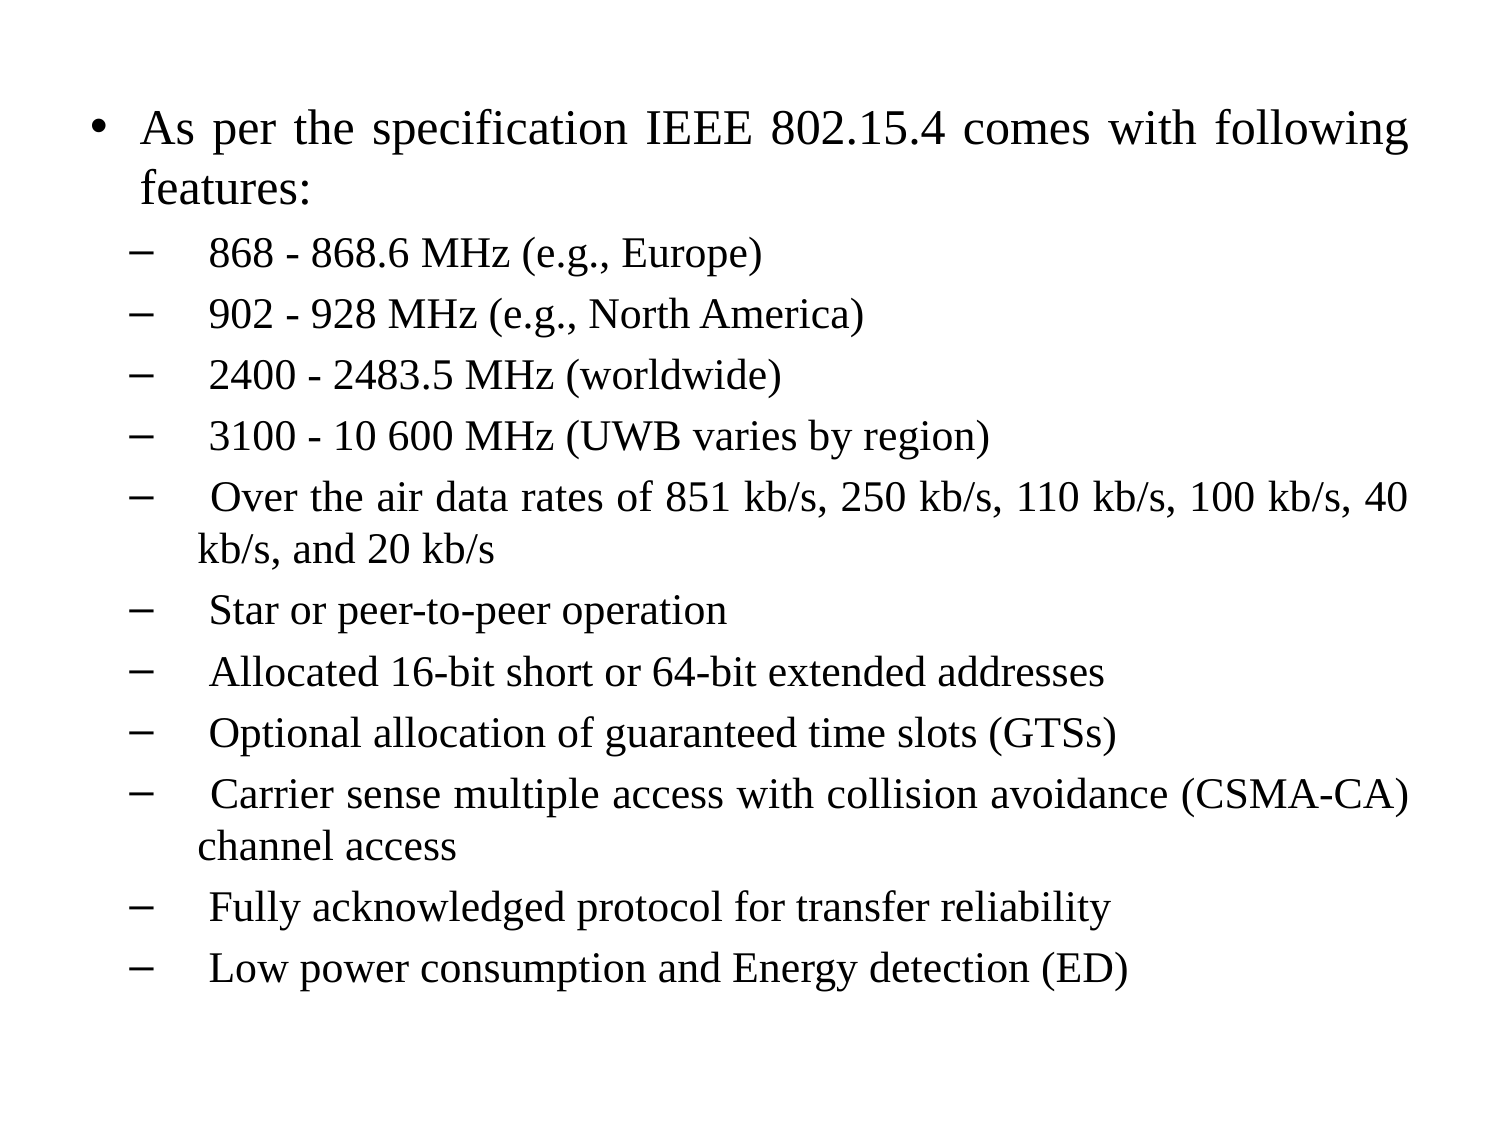

#
As per the specification IEEE 802.15.4 comes with following features:
 868 - 868.6 MHz (e.g., Europe)
 902 - 928 MHz (e.g., North America)
 2400 - 2483.5 MHz (worldwide)
 3100 - 10 600 MHz (UWB varies by region)
 Over the air data rates of 851 kb/s, 250 kb/s, 110 kb/s, 100 kb/s, 40 kb/s, and 20 kb/s
 Star or peer-to-peer operation
 Allocated 16-bit short or 64-bit extended addresses
 Optional allocation of guaranteed time slots (GTSs)
 Carrier sense multiple access with collision avoidance (CSMA-CA) channel access
 Fully acknowledged protocol for transfer reliability
 Low power consumption and Energy detection (ED)